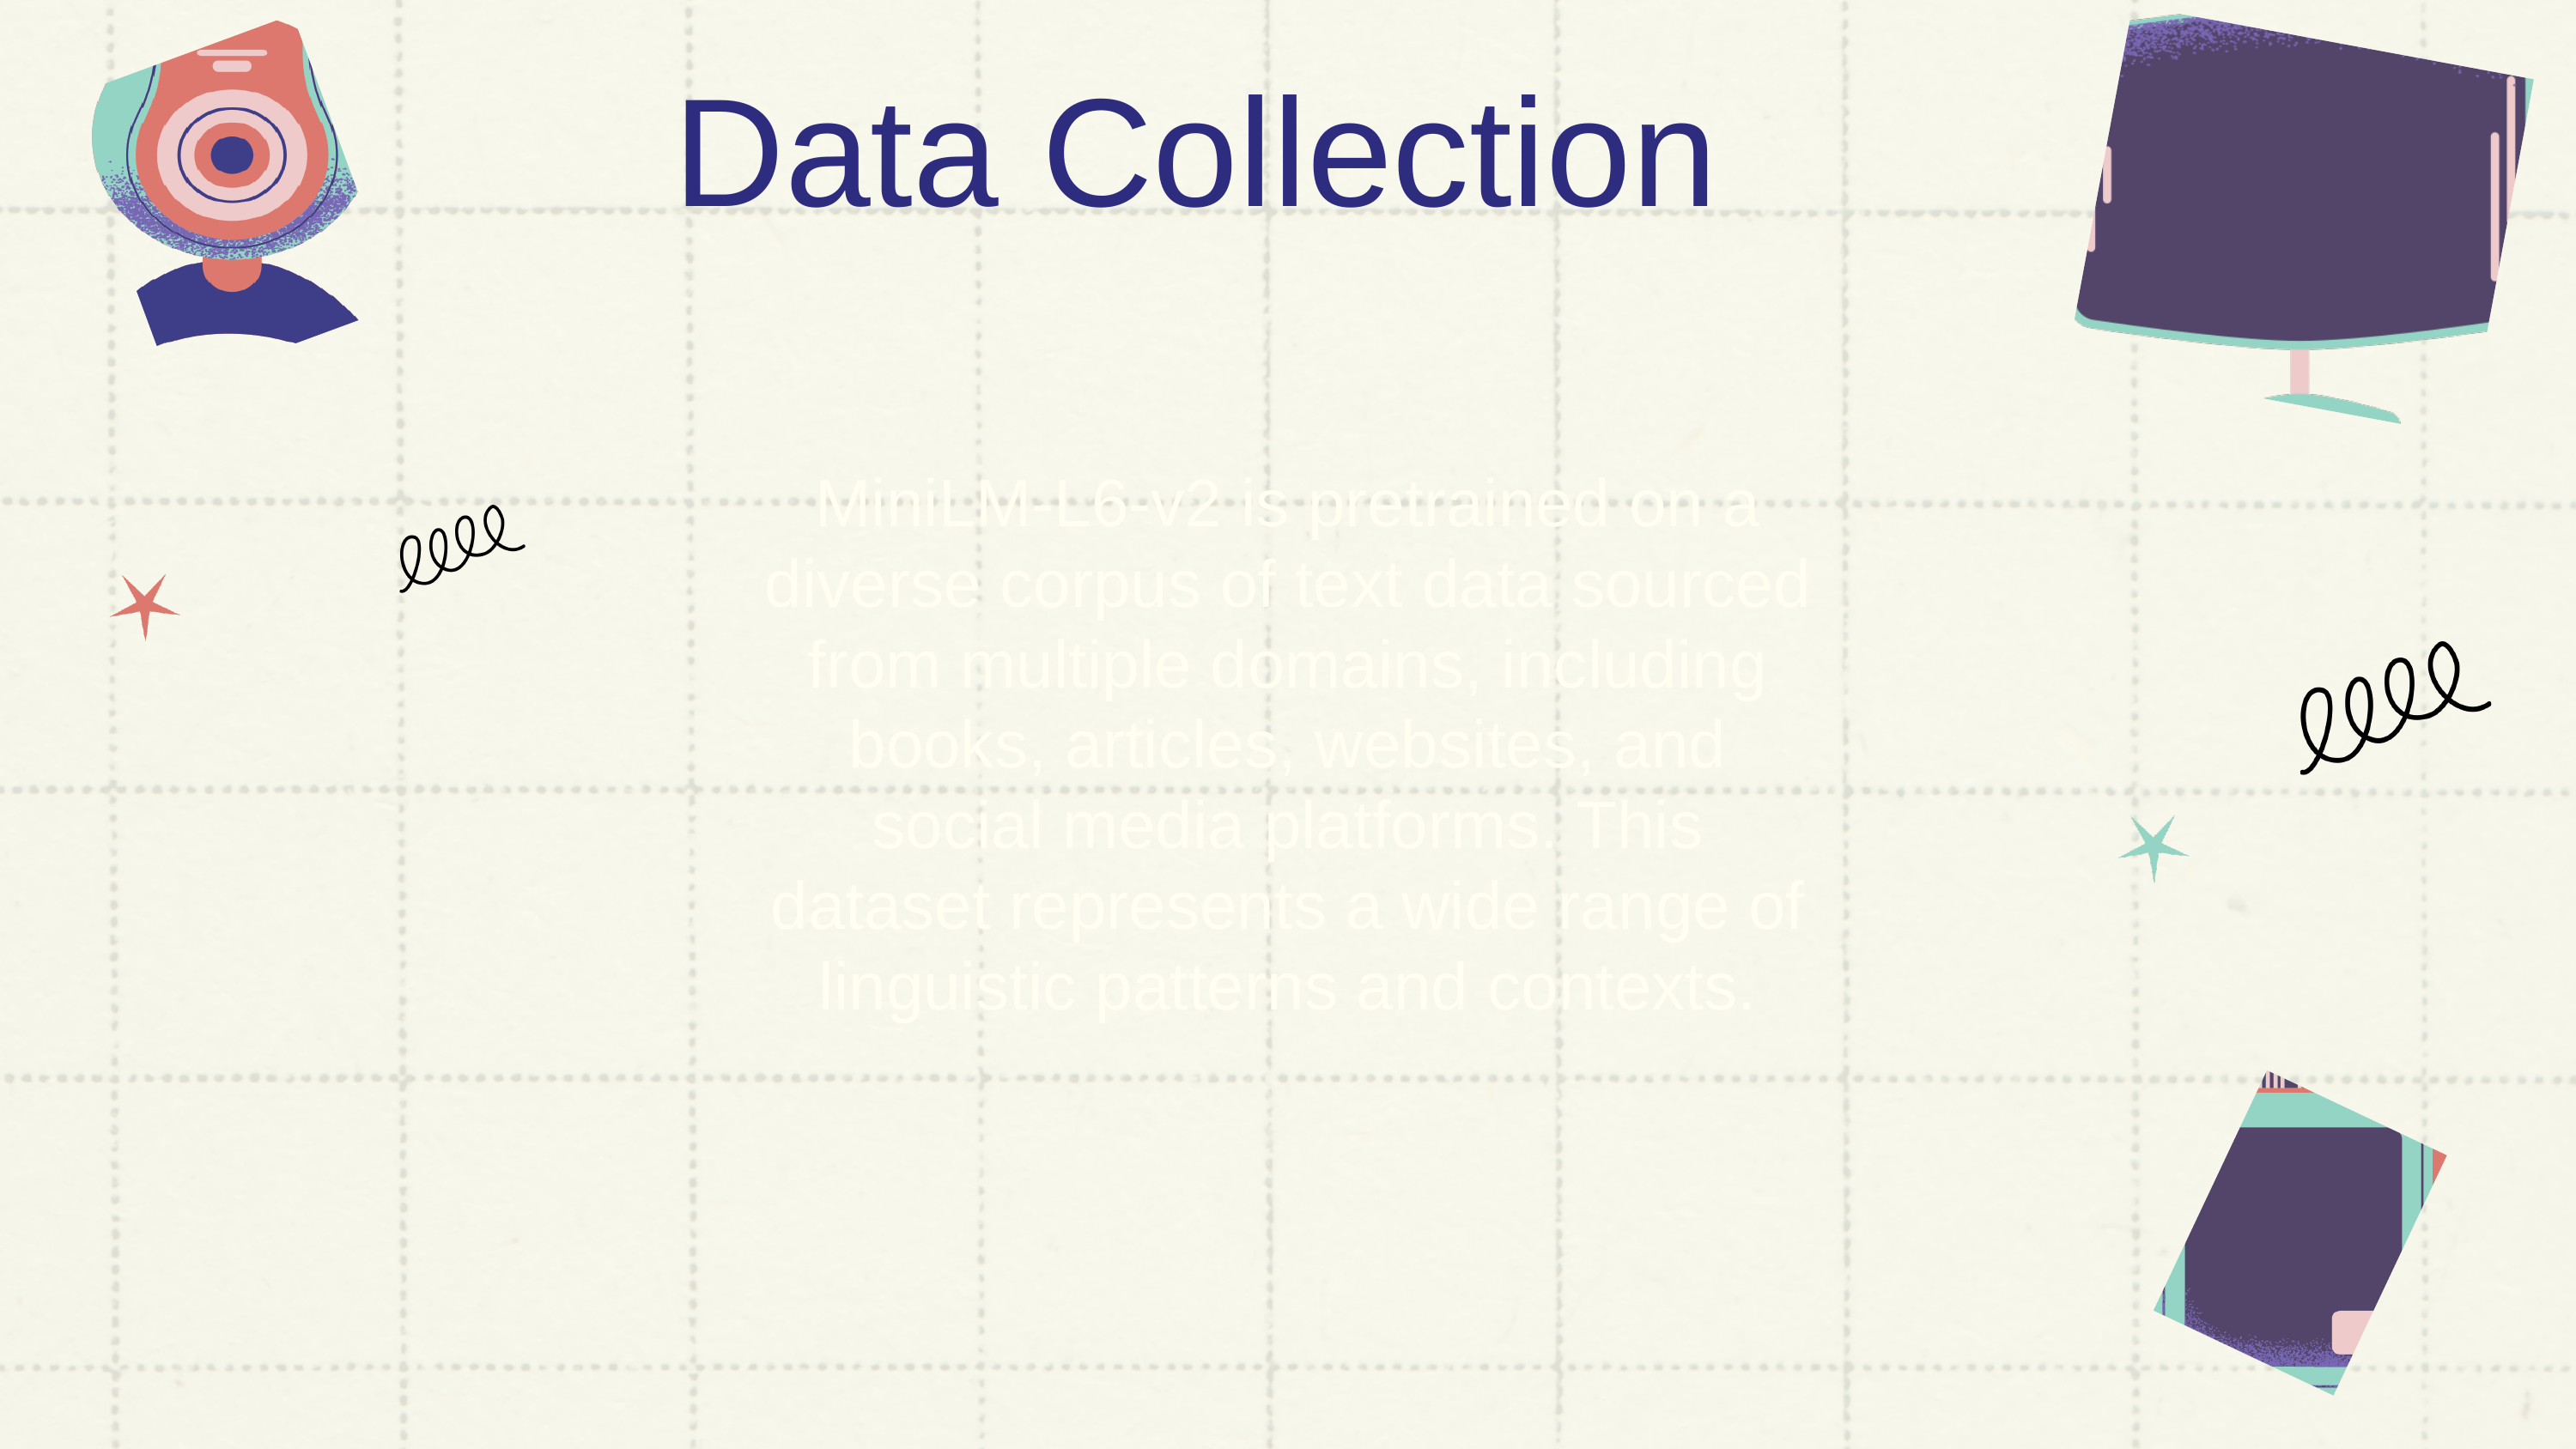

Data Collection
MiniLM-L6-v2 is pretrained on a diverse corpus of text data sourced from multiple domains, including books, articles, websites, and social media platforms. This dataset represents a wide range of linguistic patterns and contexts.